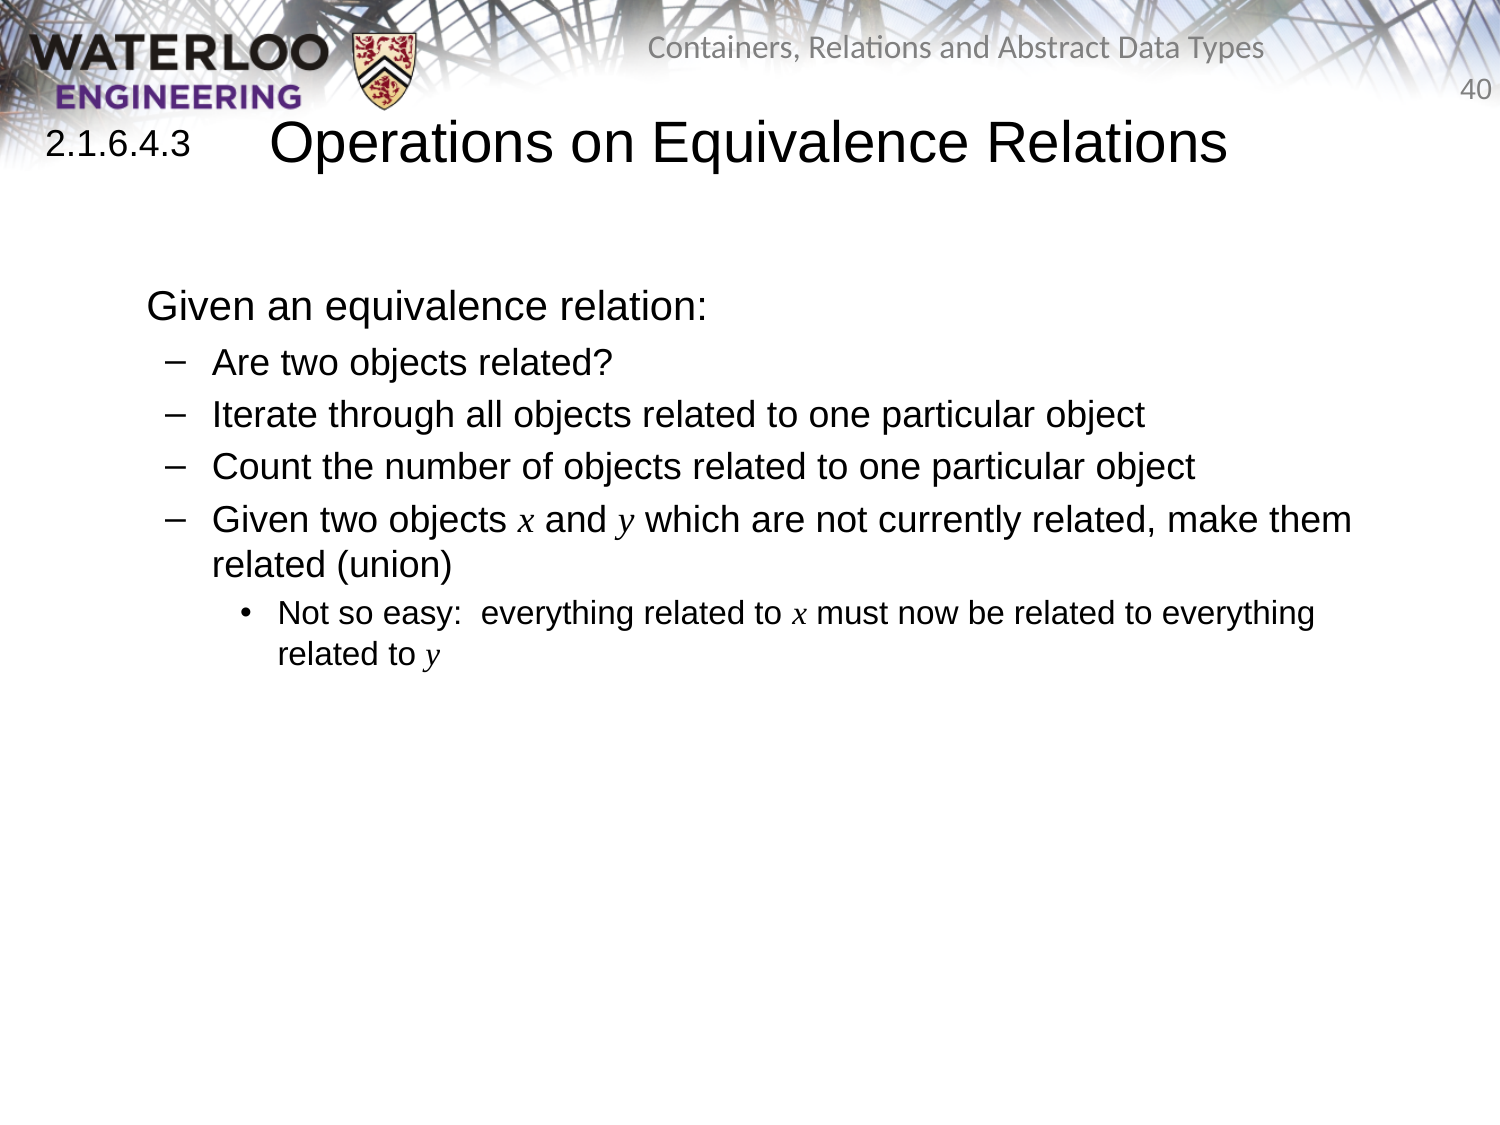

Operations on Equivalence Relations
	Given an equivalence relation:
Are two objects related?
Iterate through all objects related to one particular object
Count the number of objects related to one particular object
Given two objects x and y which are not currently related, make them related (union)
Not so easy:  everything related to x must now be related to everything related to y
2.1.6.4.3